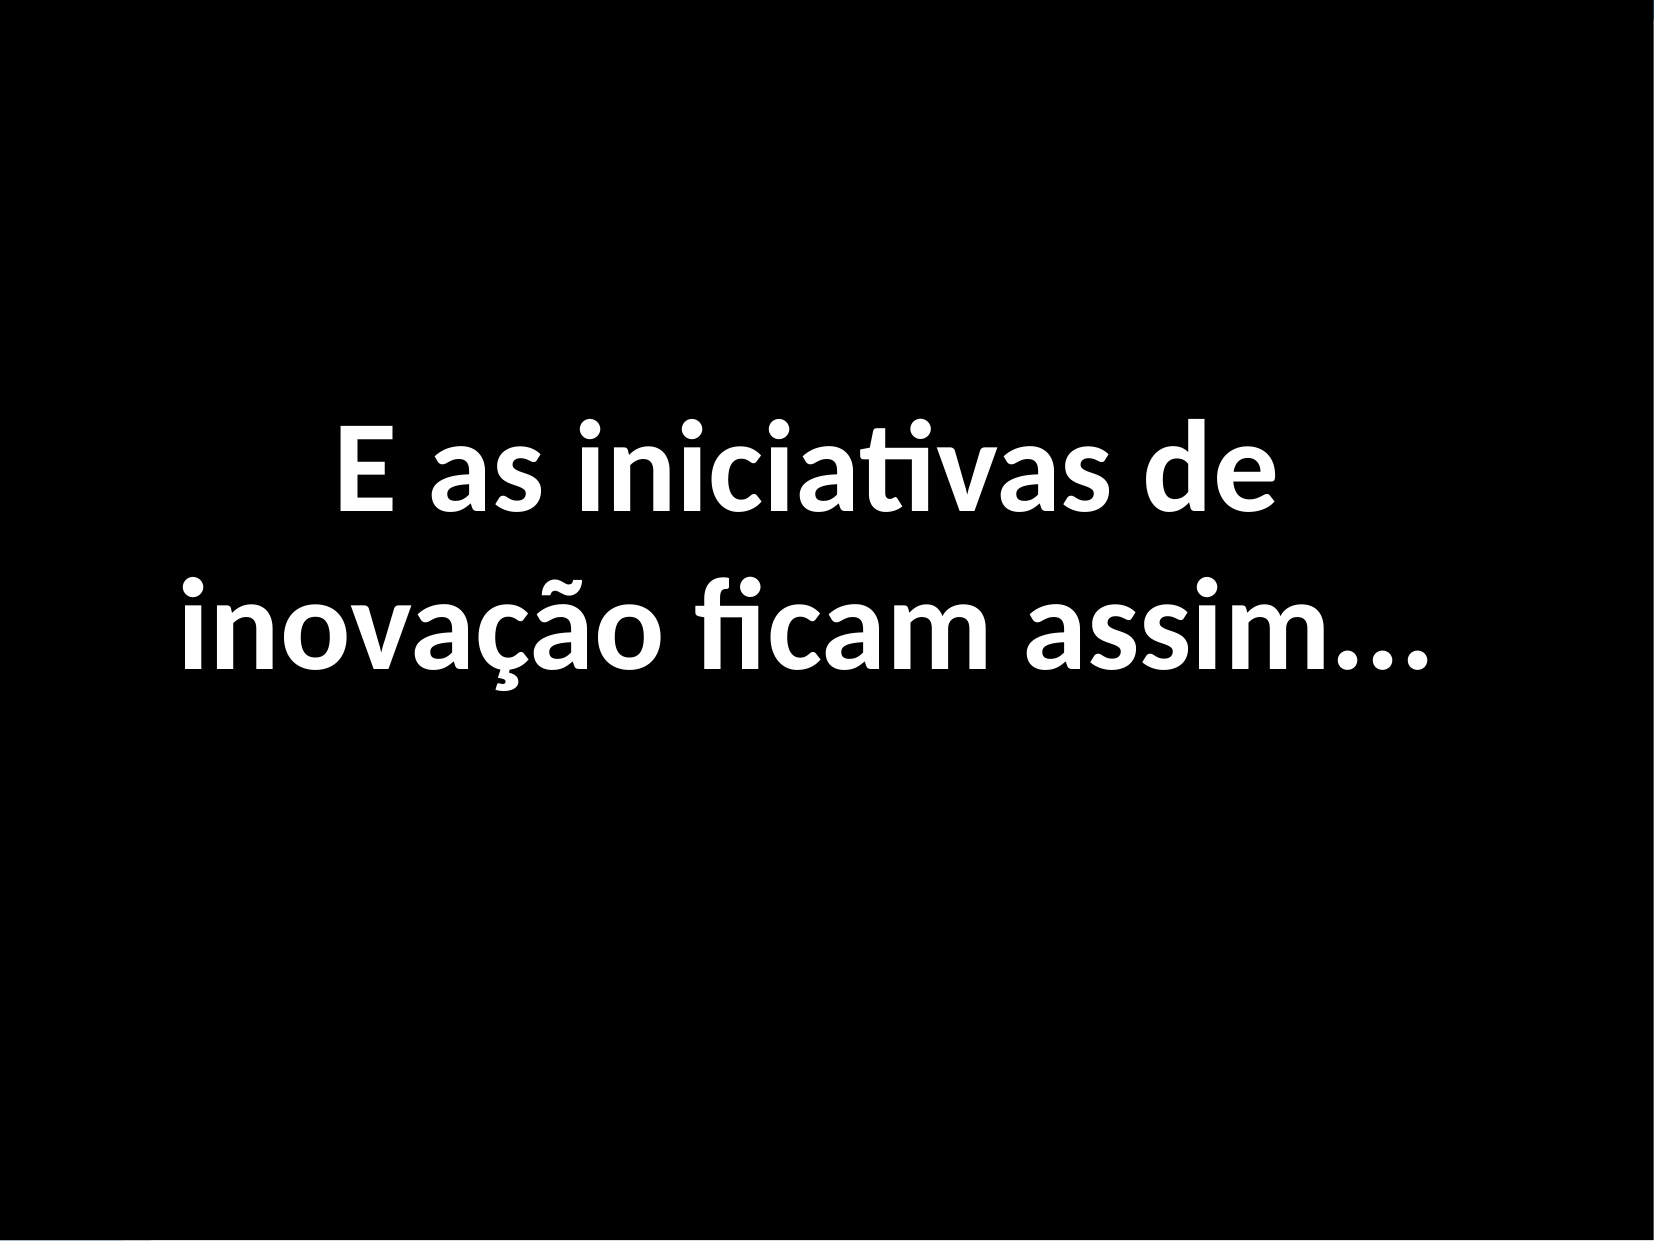

E as iniciativas de inovação ficam assim...